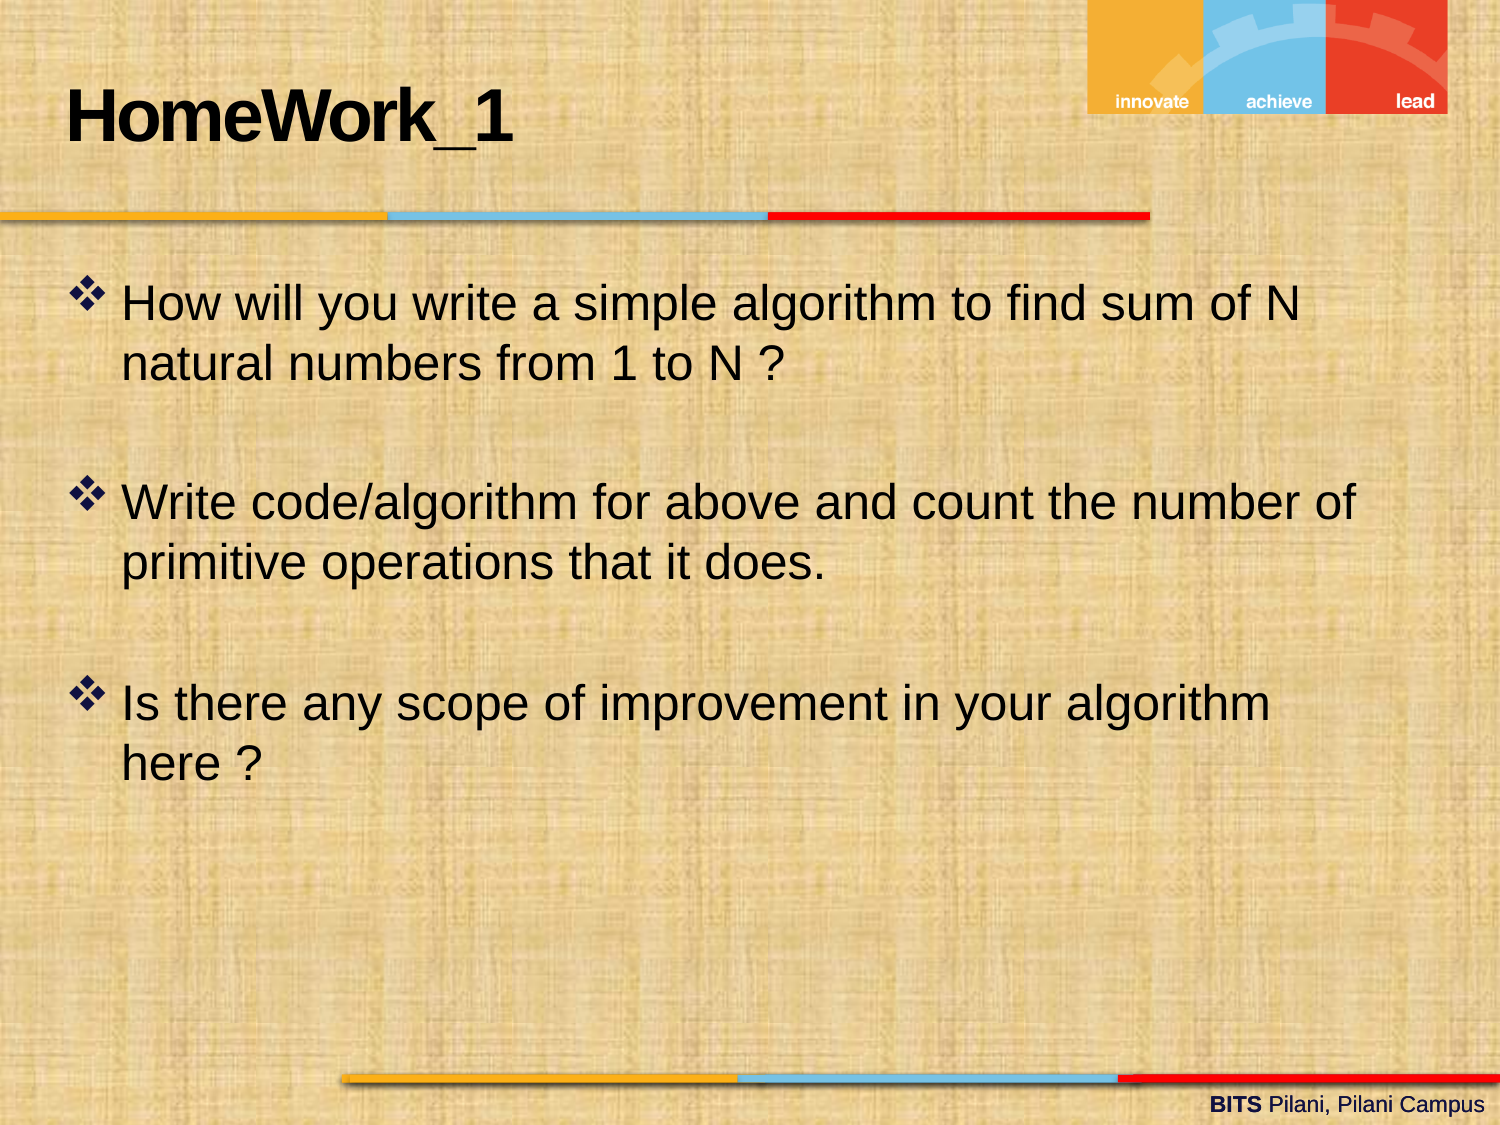

HomeWork_1
How will you write a simple algorithm to find sum of N natural numbers from 1 to N ?

Write code/algorithm for above and count the number of primitive operations that it does.

Is there any scope of improvement in your algorithm here ?